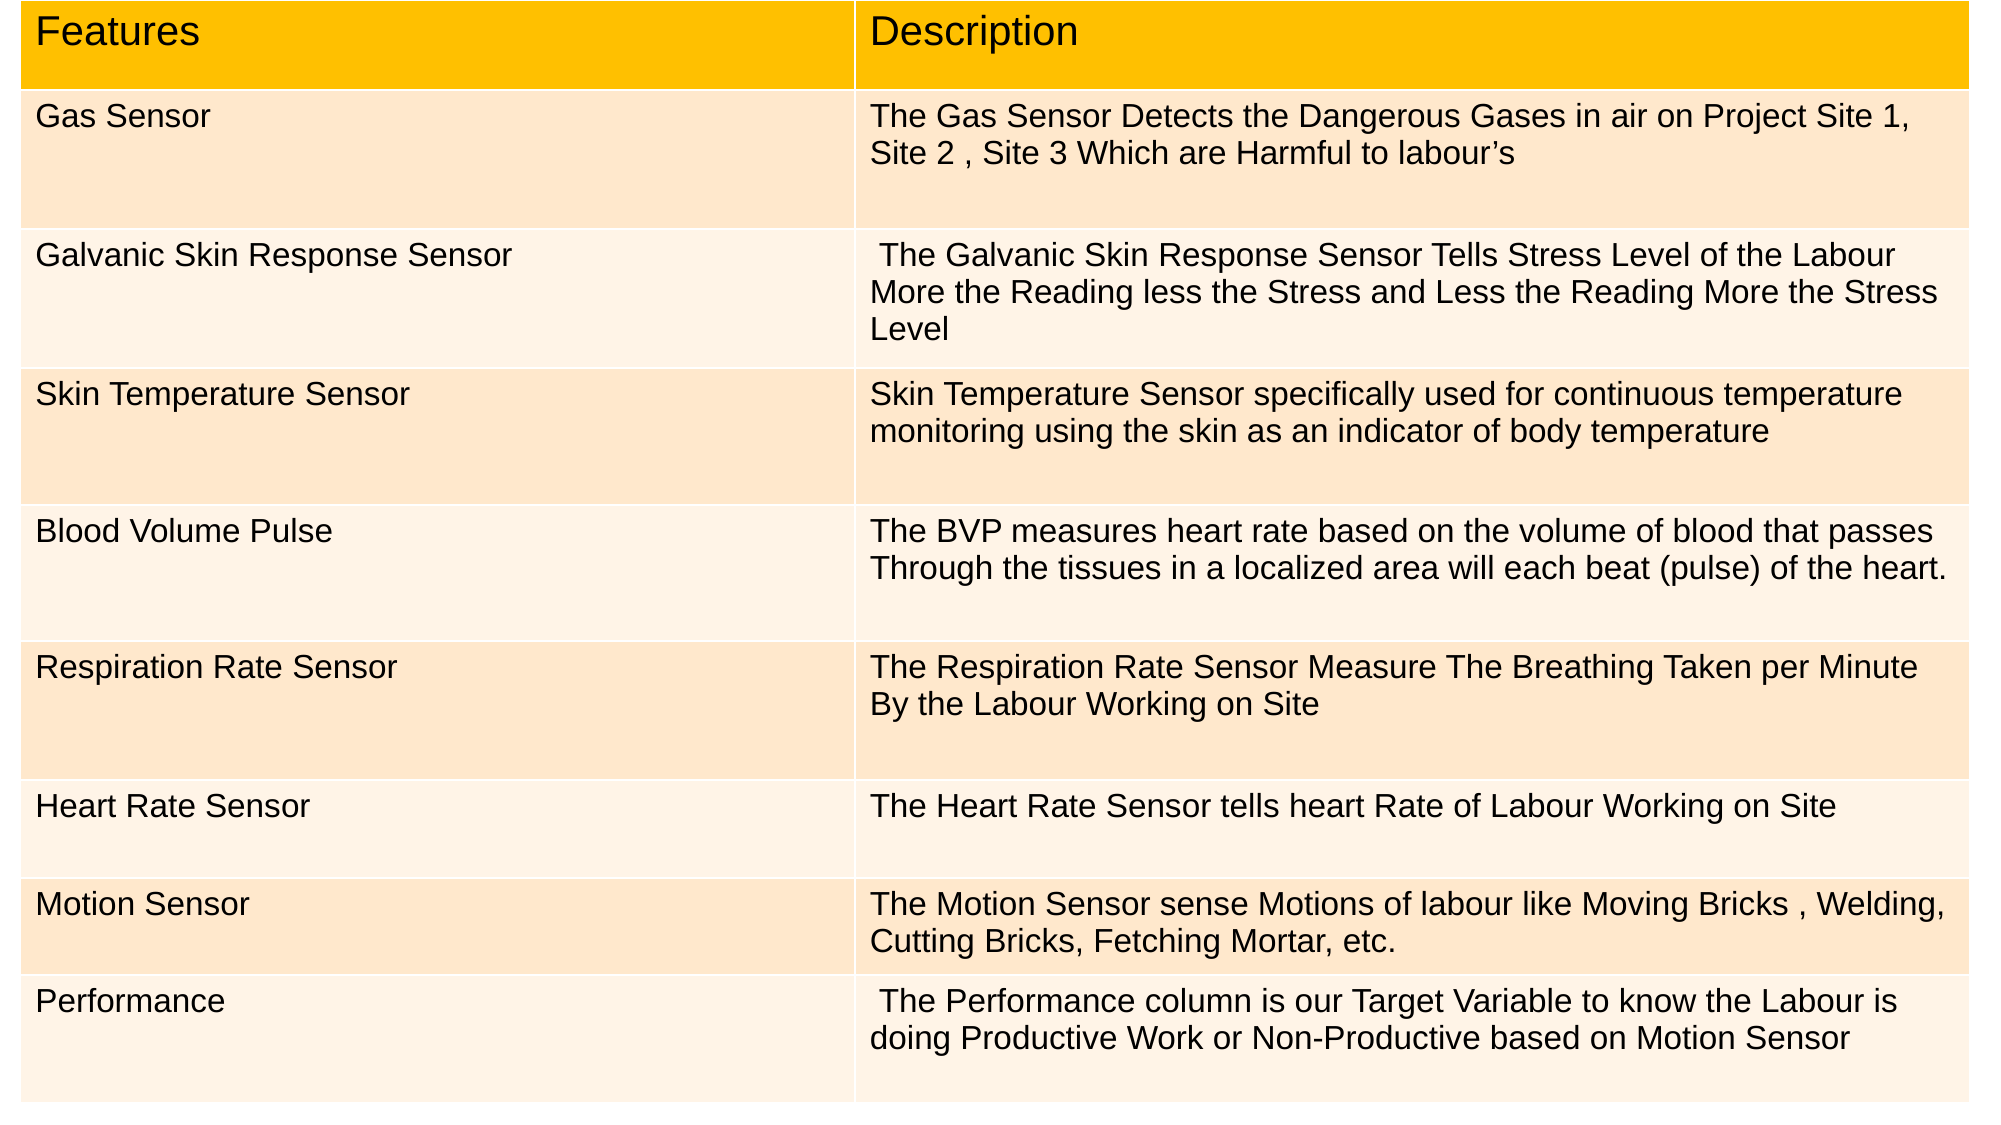

| Features | Description |
| --- | --- |
| Gas Sensor | The Gas Sensor Detects the Dangerous Gases in air on Project Site 1, Site 2 , Site 3 Which are Harmful to labour’s |
| Galvanic Skin Response Sensor | The Galvanic Skin Response Sensor Tells Stress Level of the Labour More the Reading less the Stress and Less the Reading More the Stress Level |
| Skin Temperature Sensor | Skin Temperature Sensor specifically used for continuous temperature monitoring using the skin as an indicator of body temperature |
| Blood Volume Pulse | The BVP measures heart rate based on the volume of blood that passes Through the tissues in a localized area will each beat (pulse) of the heart. |
| Respiration Rate Sensor | The Respiration Rate Sensor Measure The Breathing Taken per Minute By the Labour Working on Site |
| Heart Rate Sensor | The Heart Rate Sensor tells heart Rate of Labour Working on Site |
| Motion Sensor | The Motion Sensor sense Motions of labour like Moving Bricks , Welding, Cutting Bricks, Fetching Mortar, etc. |
| Performance | The Performance column is our Target Variable to know the Labour is doing Productive Work or Non-Productive based on Motion Sensor |